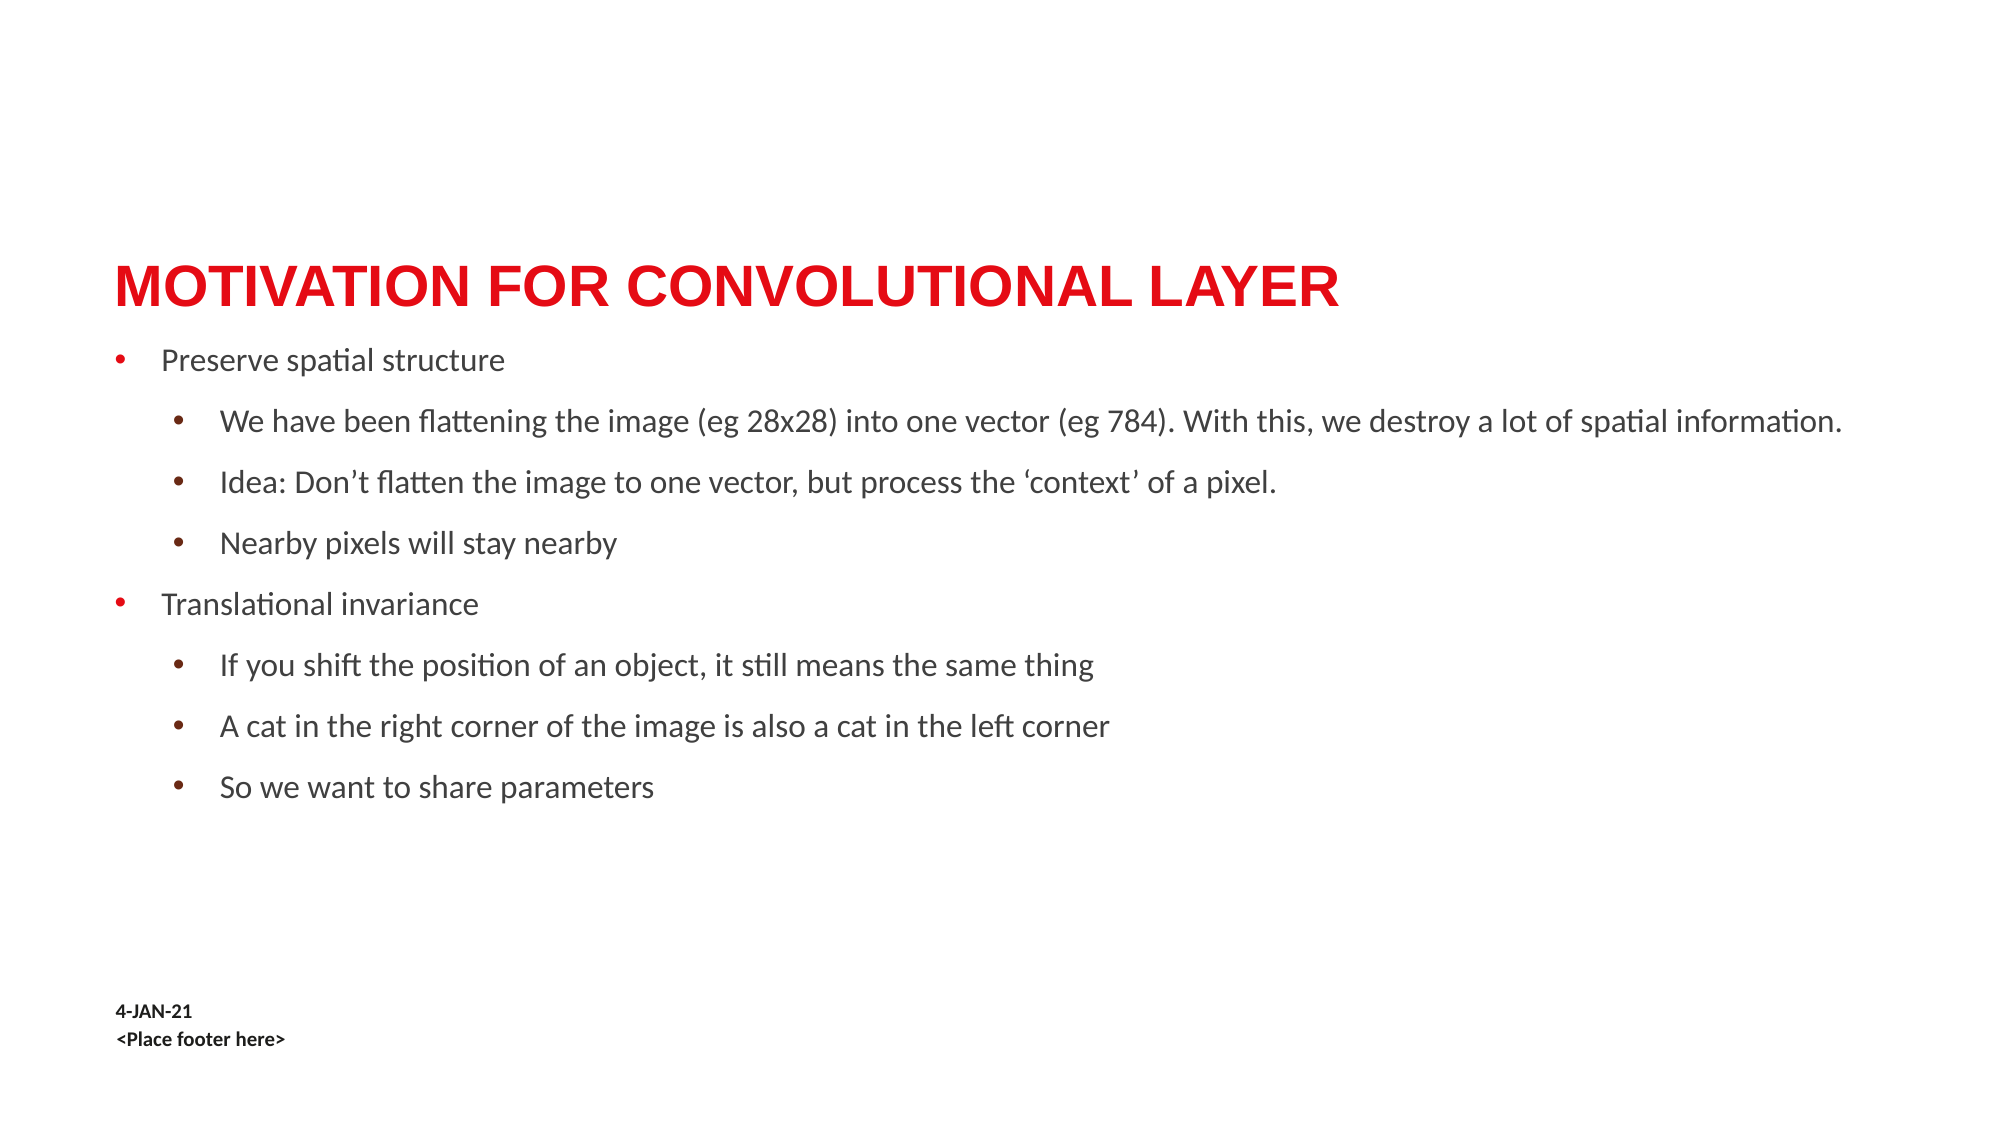

# Motivation for Convolutional layer
Preserve spatial structure
We have been flattening the image (eg 28x28) into one vector (eg 784). With this, we destroy a lot of spatial information.
Idea: Don’t flatten the image to one vector, but process the ‘context’ of a pixel.
Nearby pixels will stay nearby
Translational invariance
If you shift the position of an object, it still means the same thing
A cat in the right corner of the image is also a cat in the left corner
So we want to share parameters
4-Jan-21
<Place footer here>
4